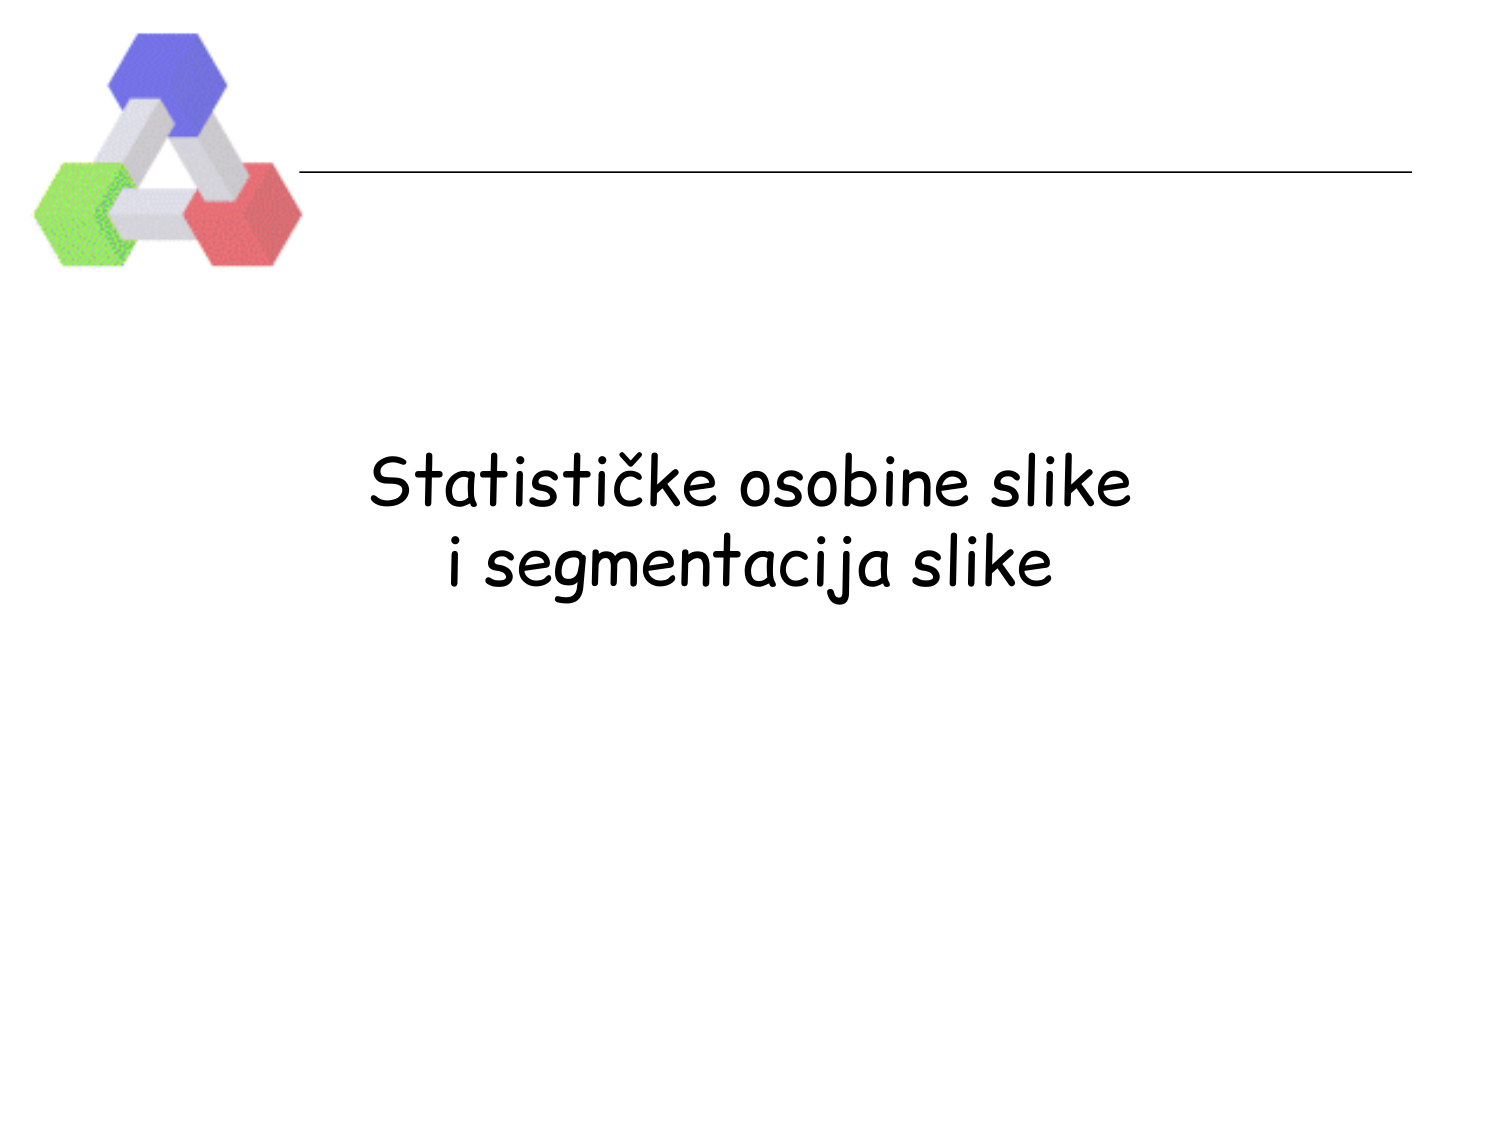

# Statističke osobine slike i segmentacija slike